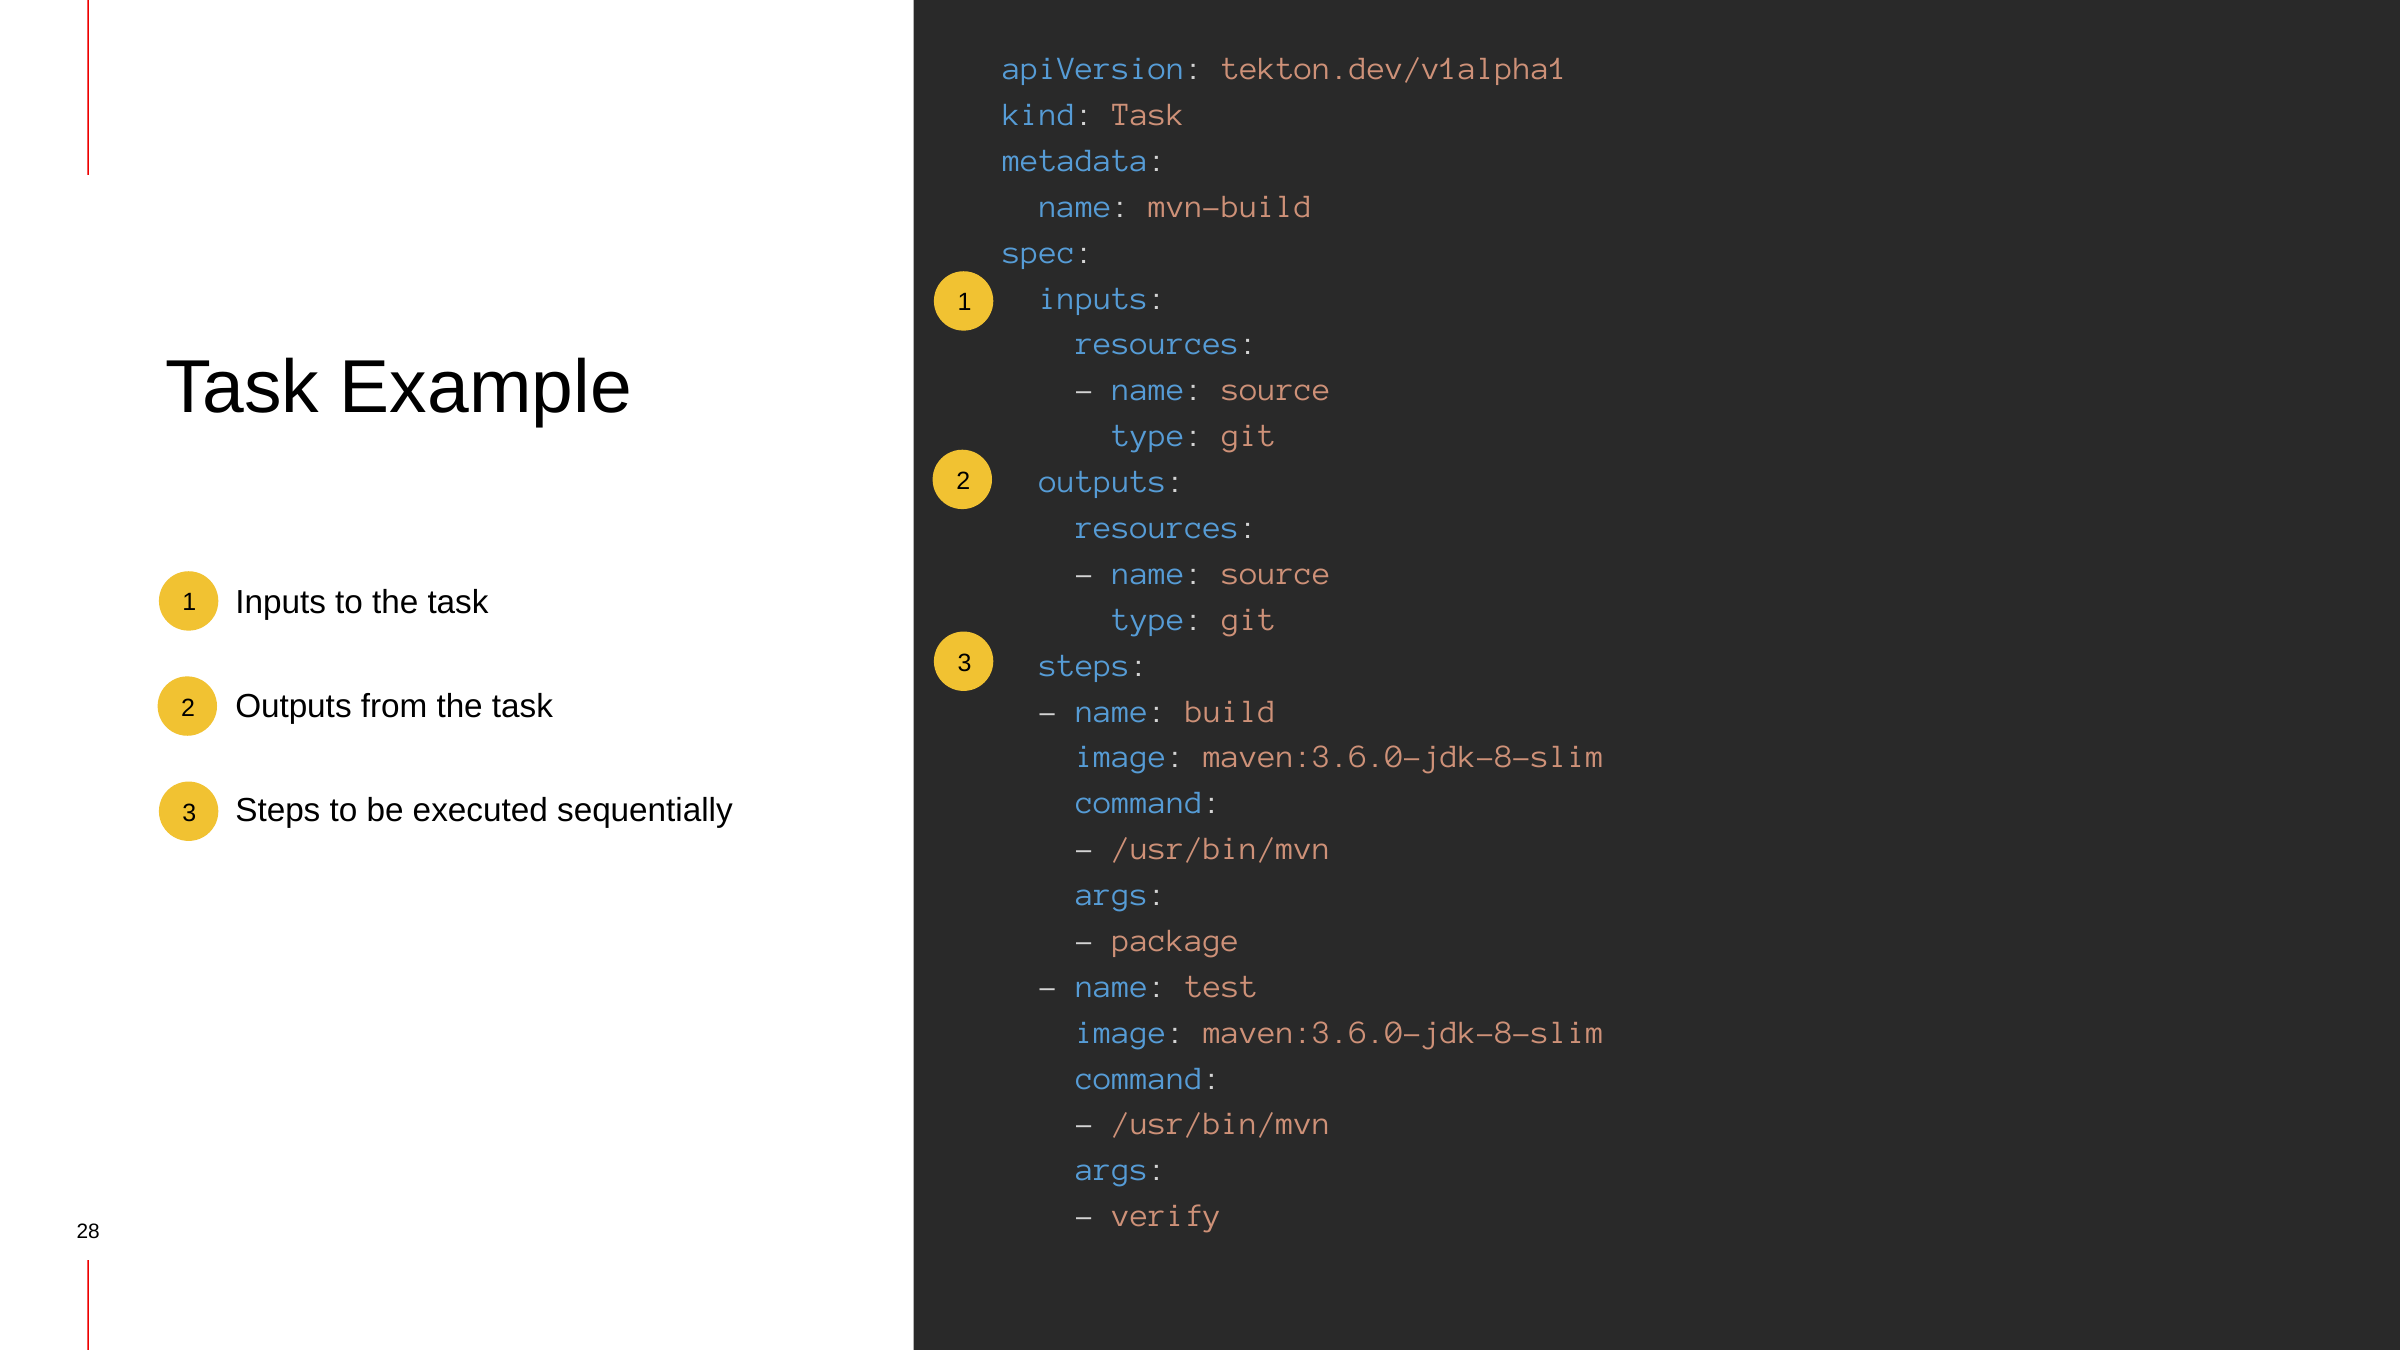

apiVersion: tekton.dev/v1alpha1
kind: Task
metadata:
  name: mvn-build
spec:
  inputs:
    resources:
    - name: source
      type: git
  outputs:
    resources:
    - name: source
      type: git
  steps:
  - name: build
    image: maven:3.6.0-jdk-8-slim
    command:
    - /usr/bin/mvn
    args:
    - package
  - name: test
    image: maven:3.6.0-jdk-8-slim
    command:
    - /usr/bin/mvn
    args:
    - verify
1
Task Example
2
Inputs to the task
1
3
Outputs from the task
2
Steps to be executed sequentially
3
28